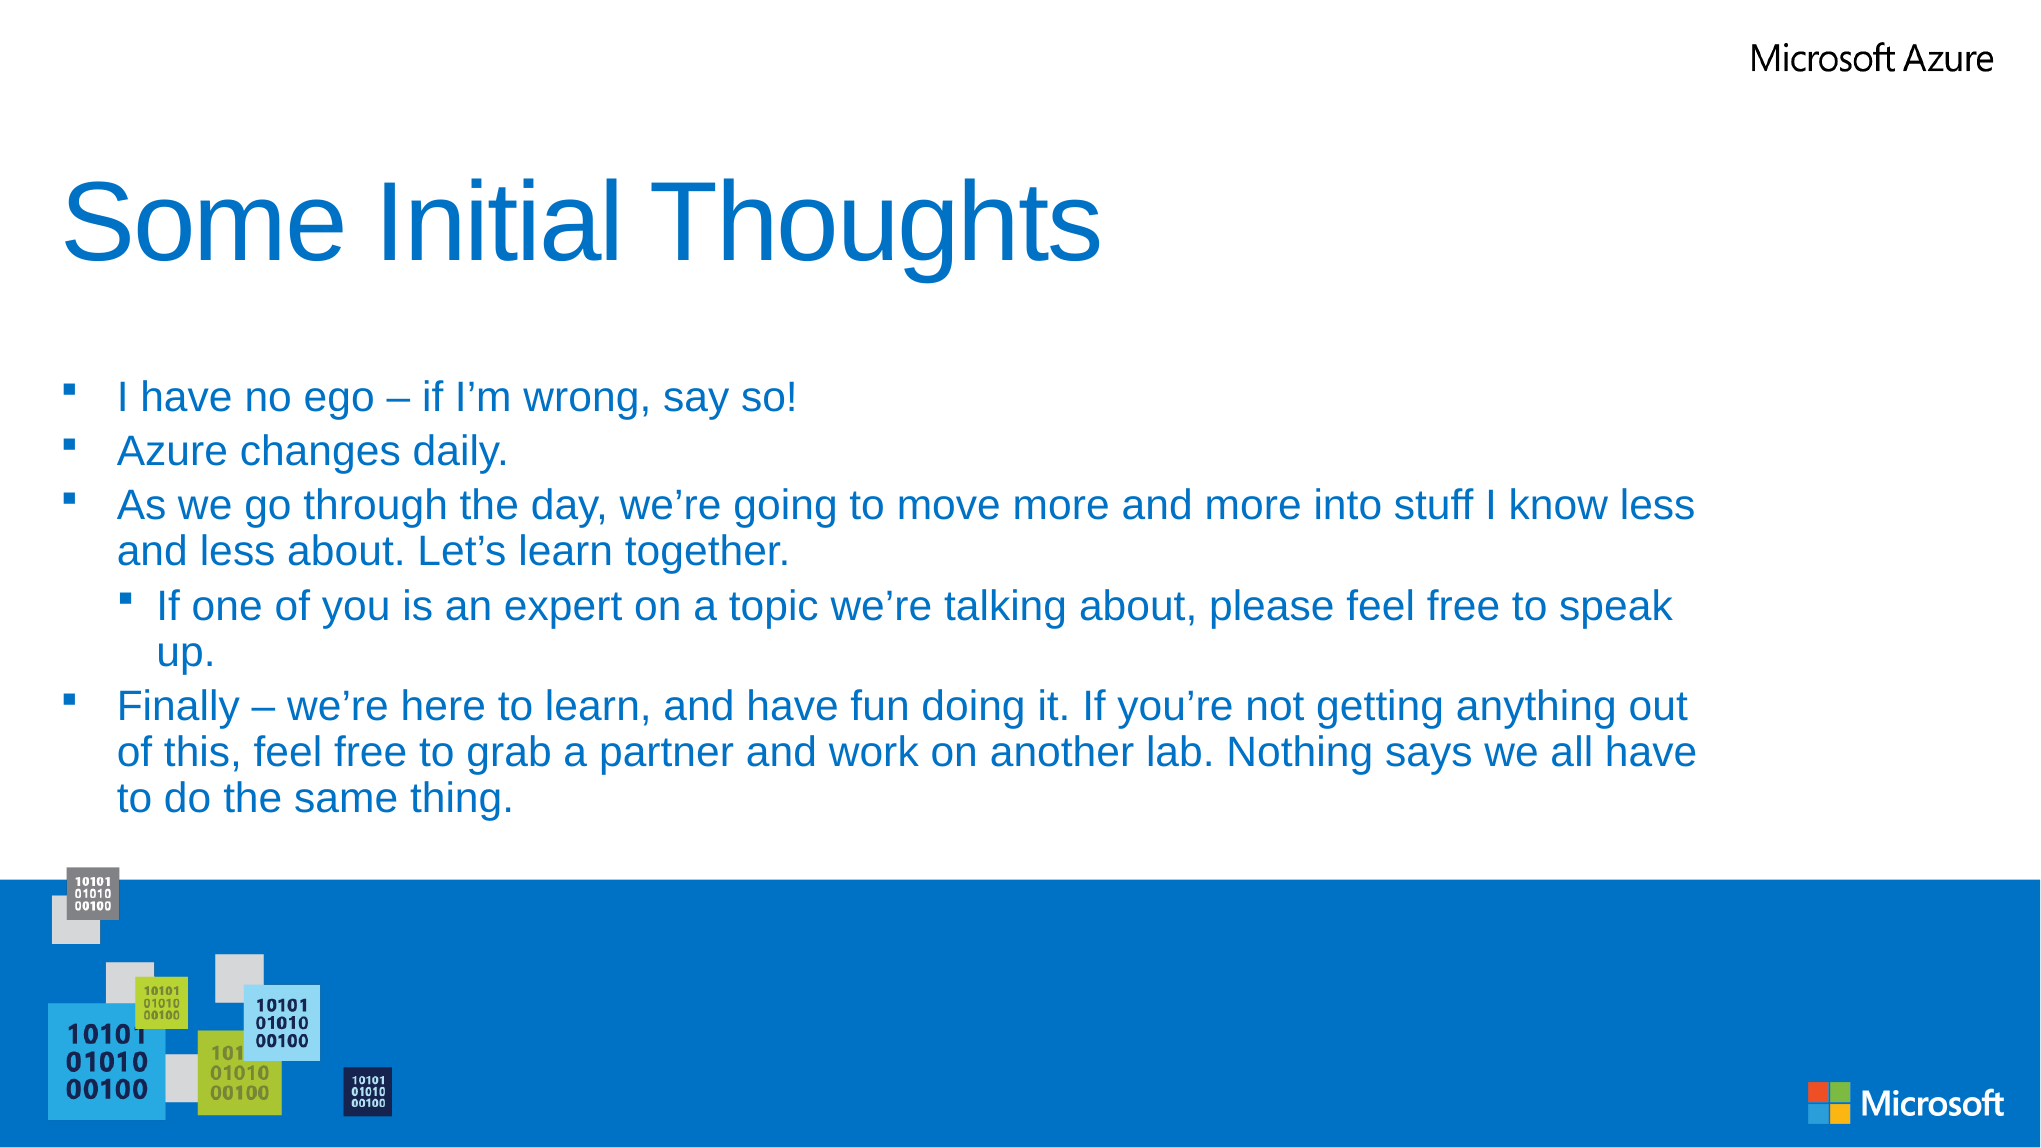

# Some Initial Thoughts
I have no ego – if I’m wrong, say so!
Azure changes daily.
As we go through the day, we’re going to move more and more into stuff I know less and less about. Let’s learn together.
If one of you is an expert on a topic we’re talking about, please feel free to speak up.
Finally – we’re here to learn, and have fun doing it. If you’re not getting anything out of this, feel free to grab a partner and work on another lab. Nothing says we all have to do the same thing.